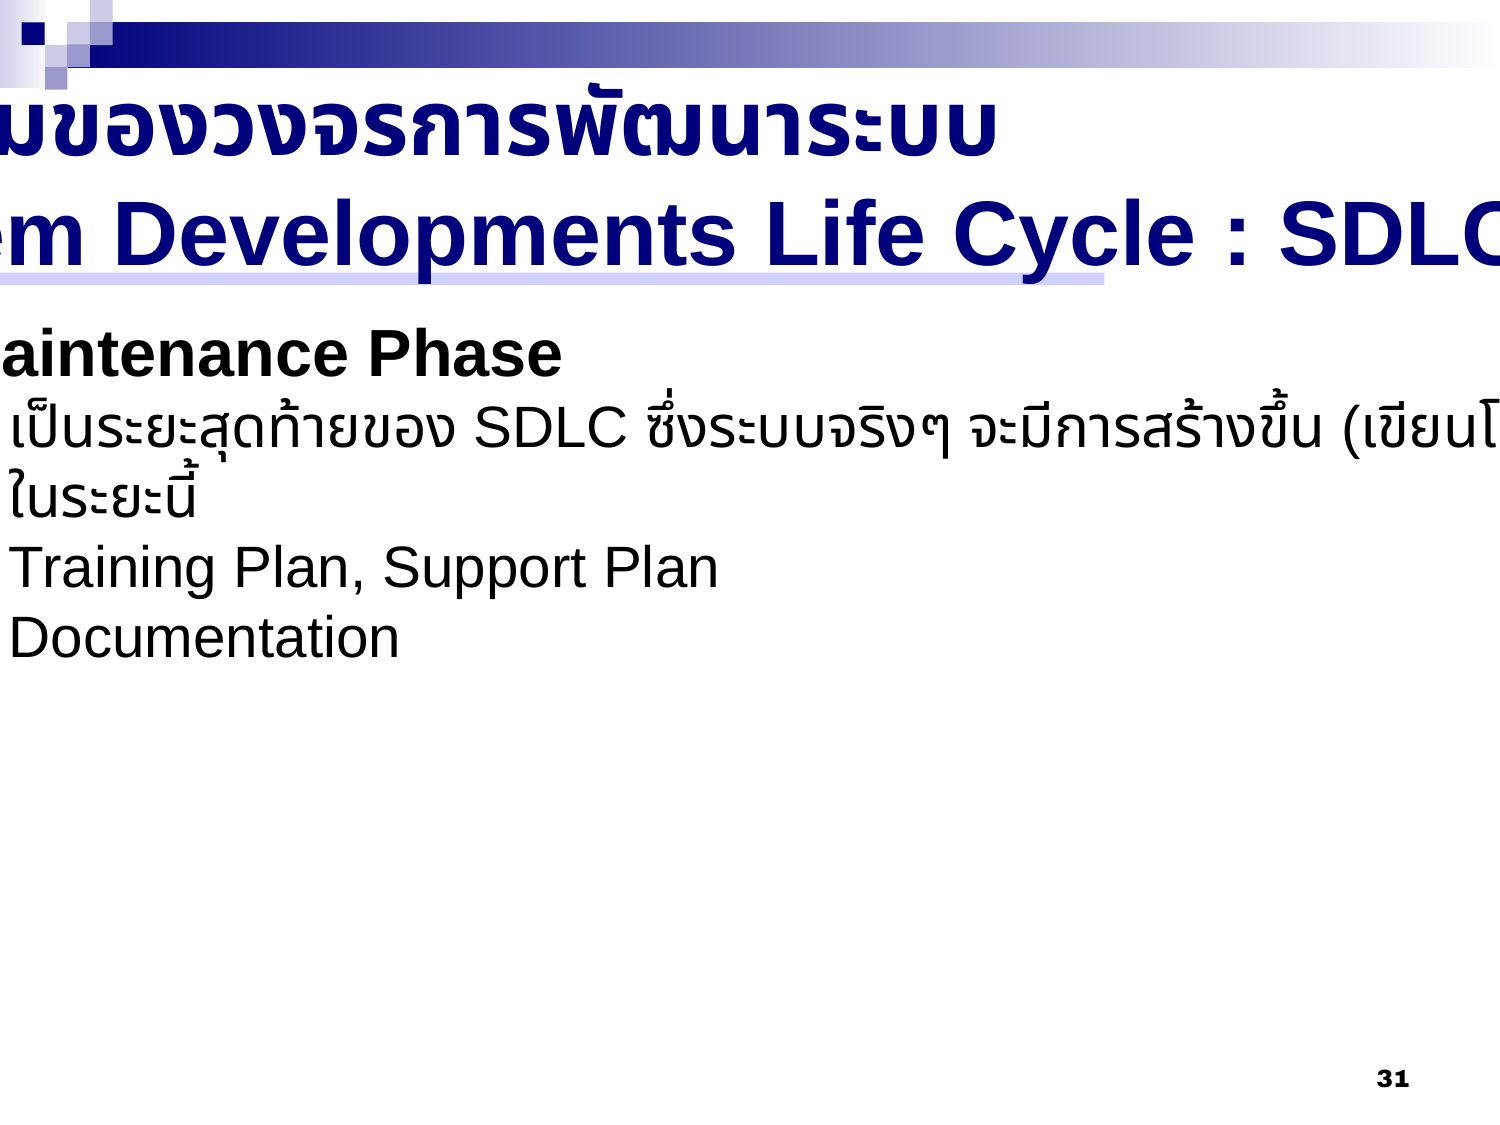

ภาพรวมของวงจรการพัฒนาระบบ
(System Developments Life Cycle : SDLC)

(4) Maintenance Phase
เป็นระยะสุดท้ายของ SDLC ซึ่งระบบจริงๆ จะมีการสร้างขึ้น (เขียนโปรแกรม)
	ในระยะนี้
Training Plan, Support Plan
Documentation
31